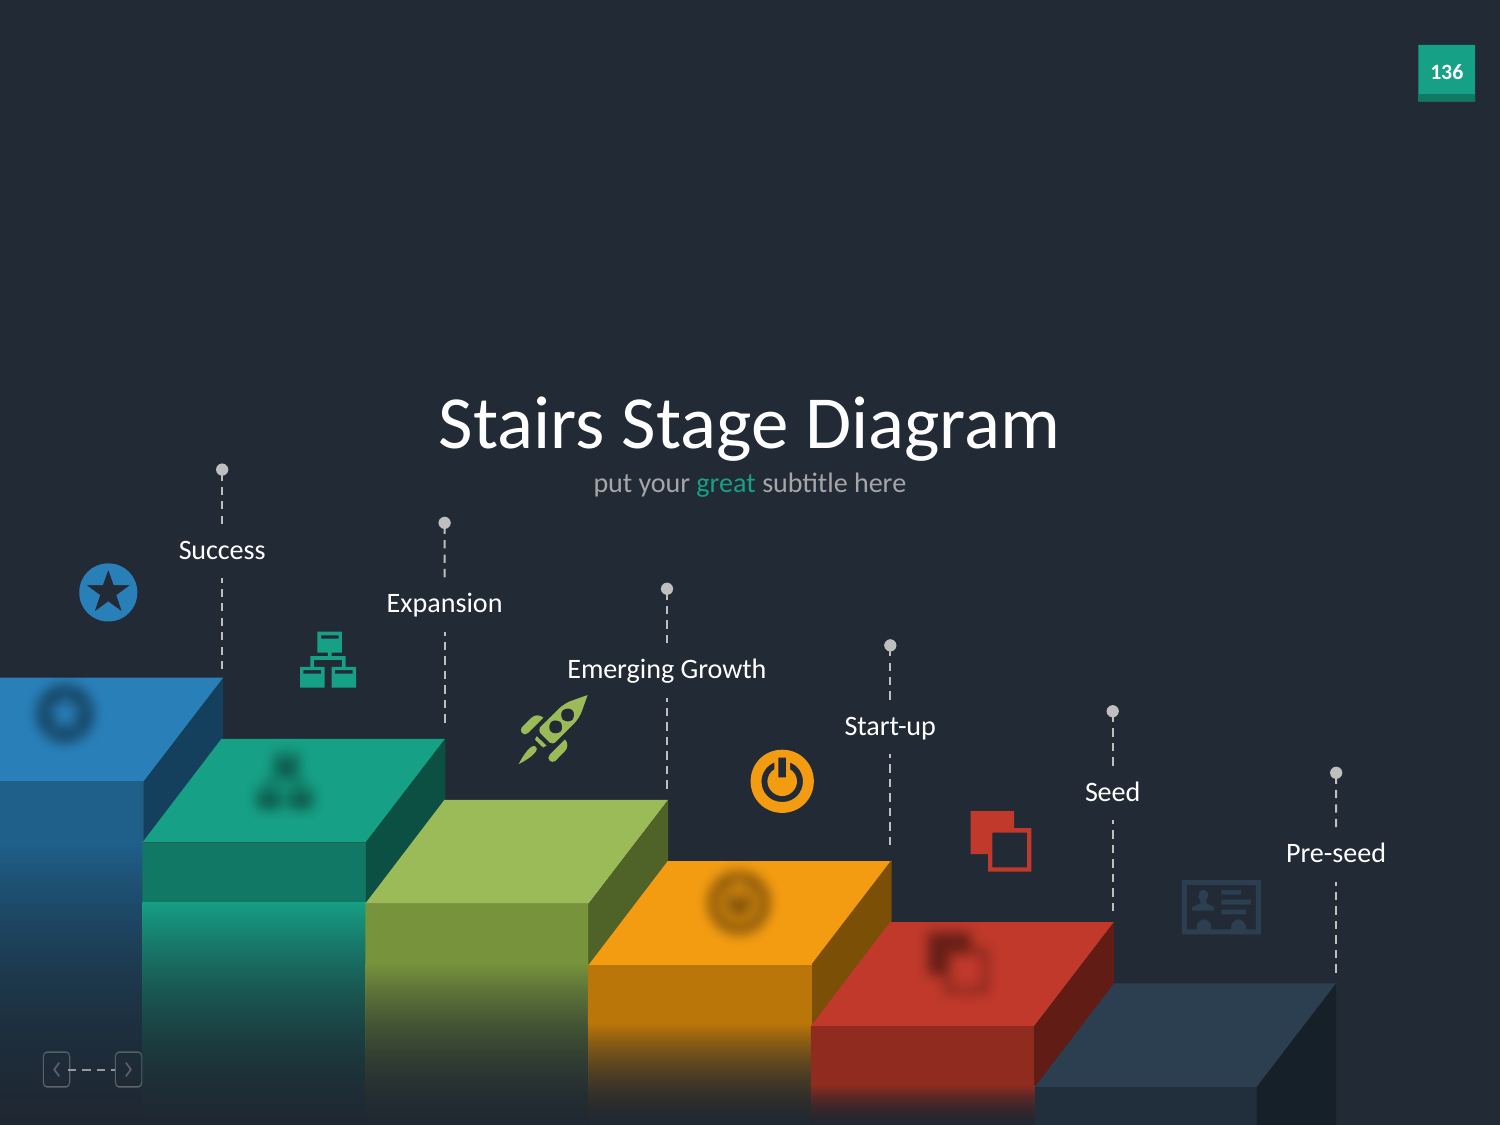

Stairs Stage Diagram
put your great subtitle here
Success

Expansion

Emerging Growth

Start-up

Seed

Pre-seed